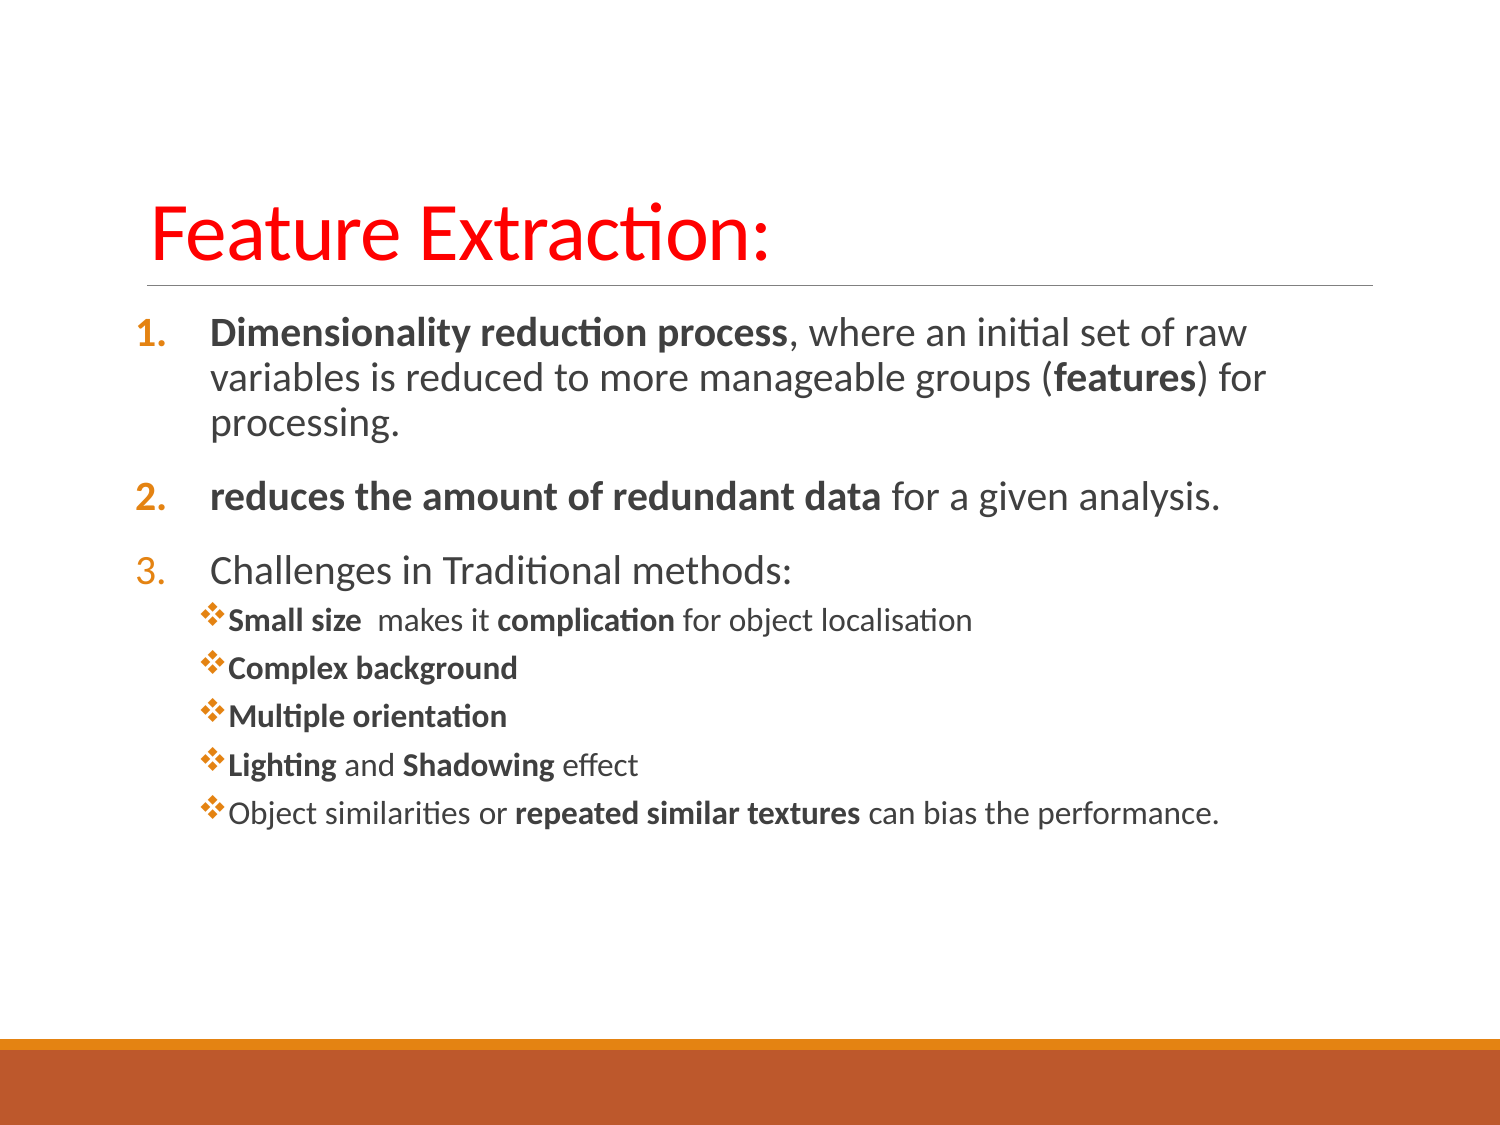

# Feature Extraction:
Dimensionality reduction process, where an initial set of raw variables is reduced to more manageable groups (features) for processing.
reduces the amount of redundant data for a given analysis.
Challenges in Traditional methods:
Small size  makes it complication for object localisation
Complex background
Multiple orientation
Lighting and Shadowing effect
Object similarities or repeated similar textures can bias the performance.